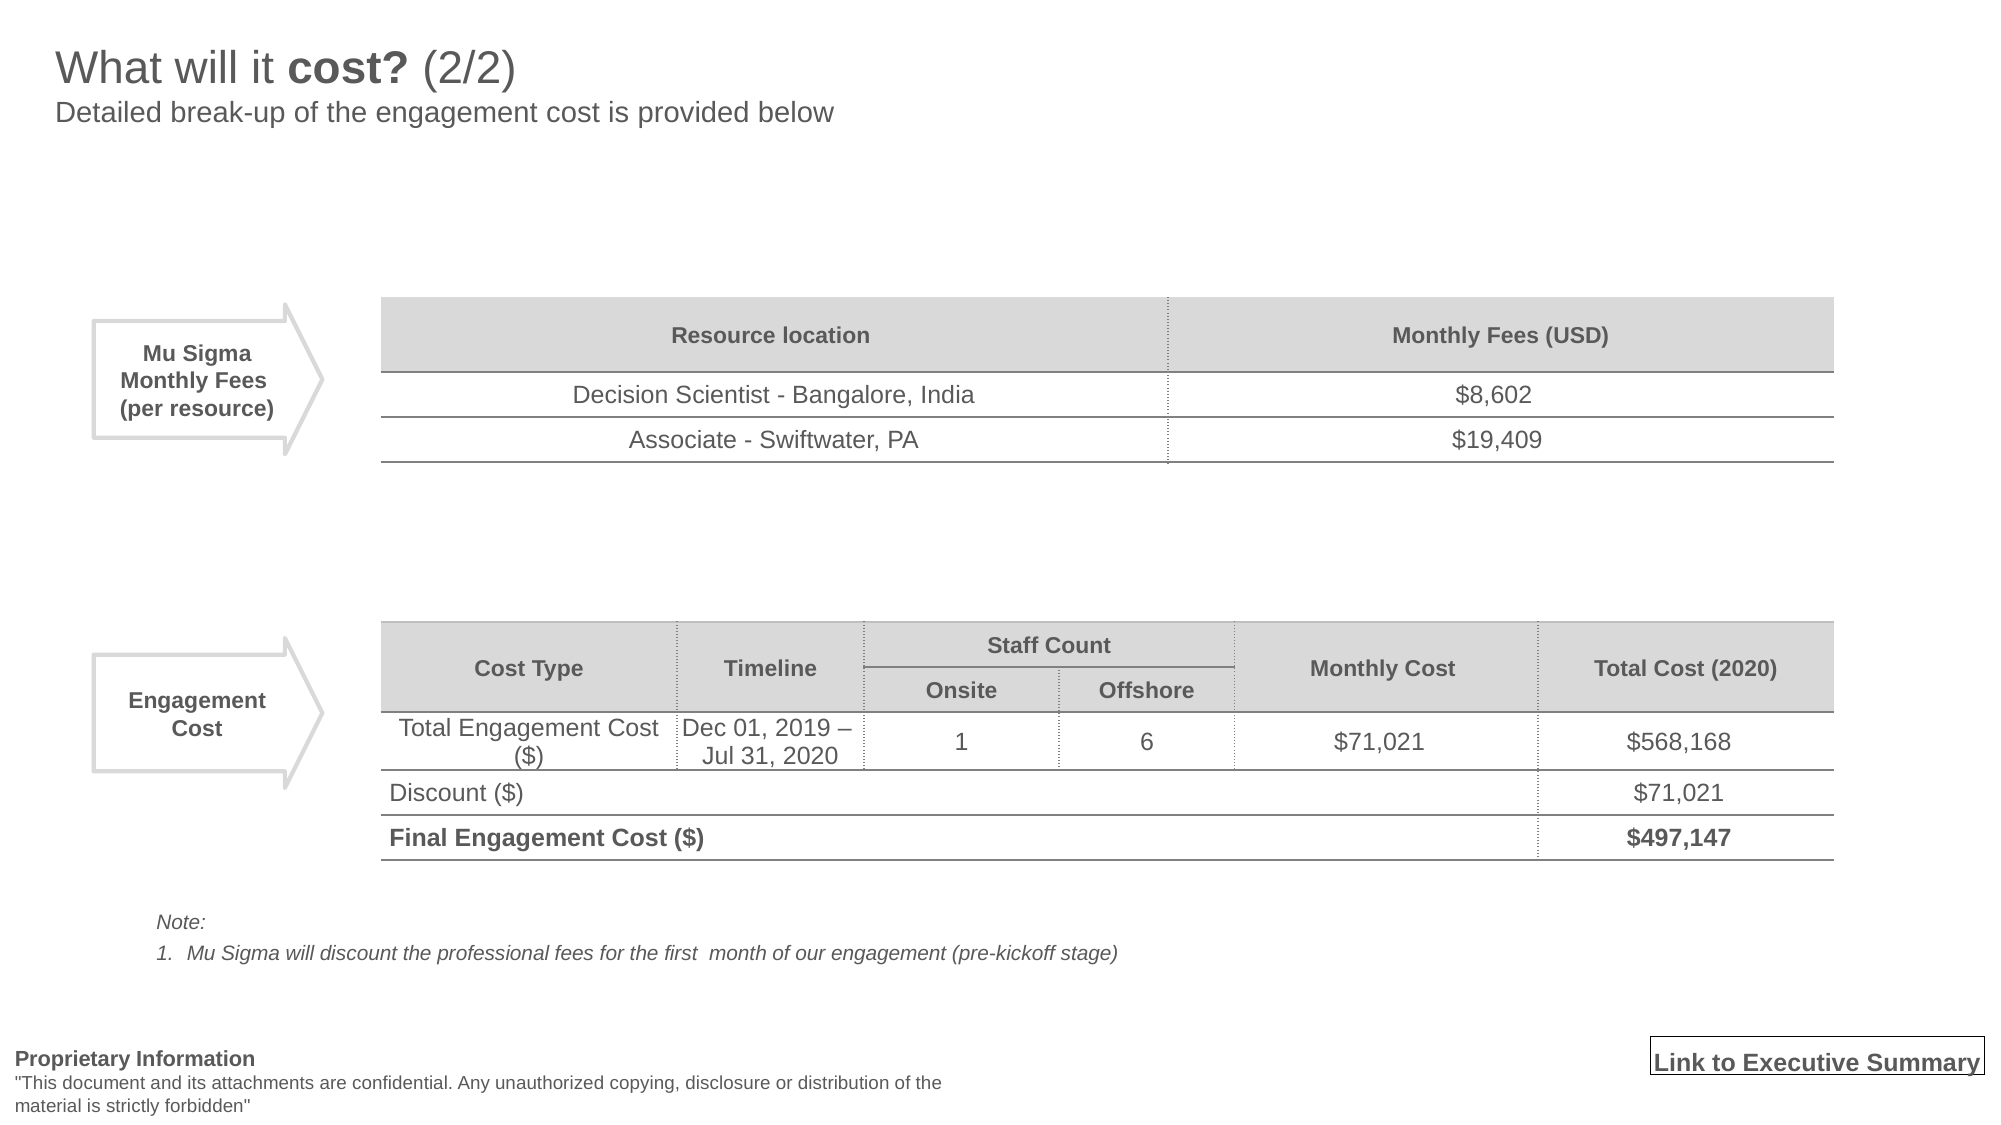

What will it cost? (2/2)
Detailed break-up of the engagement cost is provided below
| Resource location | Monthly Fees (USD) |
| --- | --- |
| Decision Scientist - Bangalore, India | $8,602 |
| Associate - Swiftwater, PA | $19,409 |
Mu Sigma Monthly Fees
(per resource)
| Cost Type | Timeline | Staff Count |  | Monthly Cost | Total Cost (2020) |
| --- | --- | --- | --- | --- | --- |
|  |  | Onsite | Offshore |  |  |
| Total Engagement Cost ($) | Dec 01, 2019 – Jul 31, 2020 | 1 | 6 | $71,021 | $568,168 |
| Discount ($) |  |  |  |  | $71,021 |
| Final Engagement Cost ($) |  |  |  |  | $497,147 |
Engagement Cost
Note:
Mu Sigma will discount the professional fees for the first  month of our engagement (pre-kickoff stage)
Link to Executive Summary